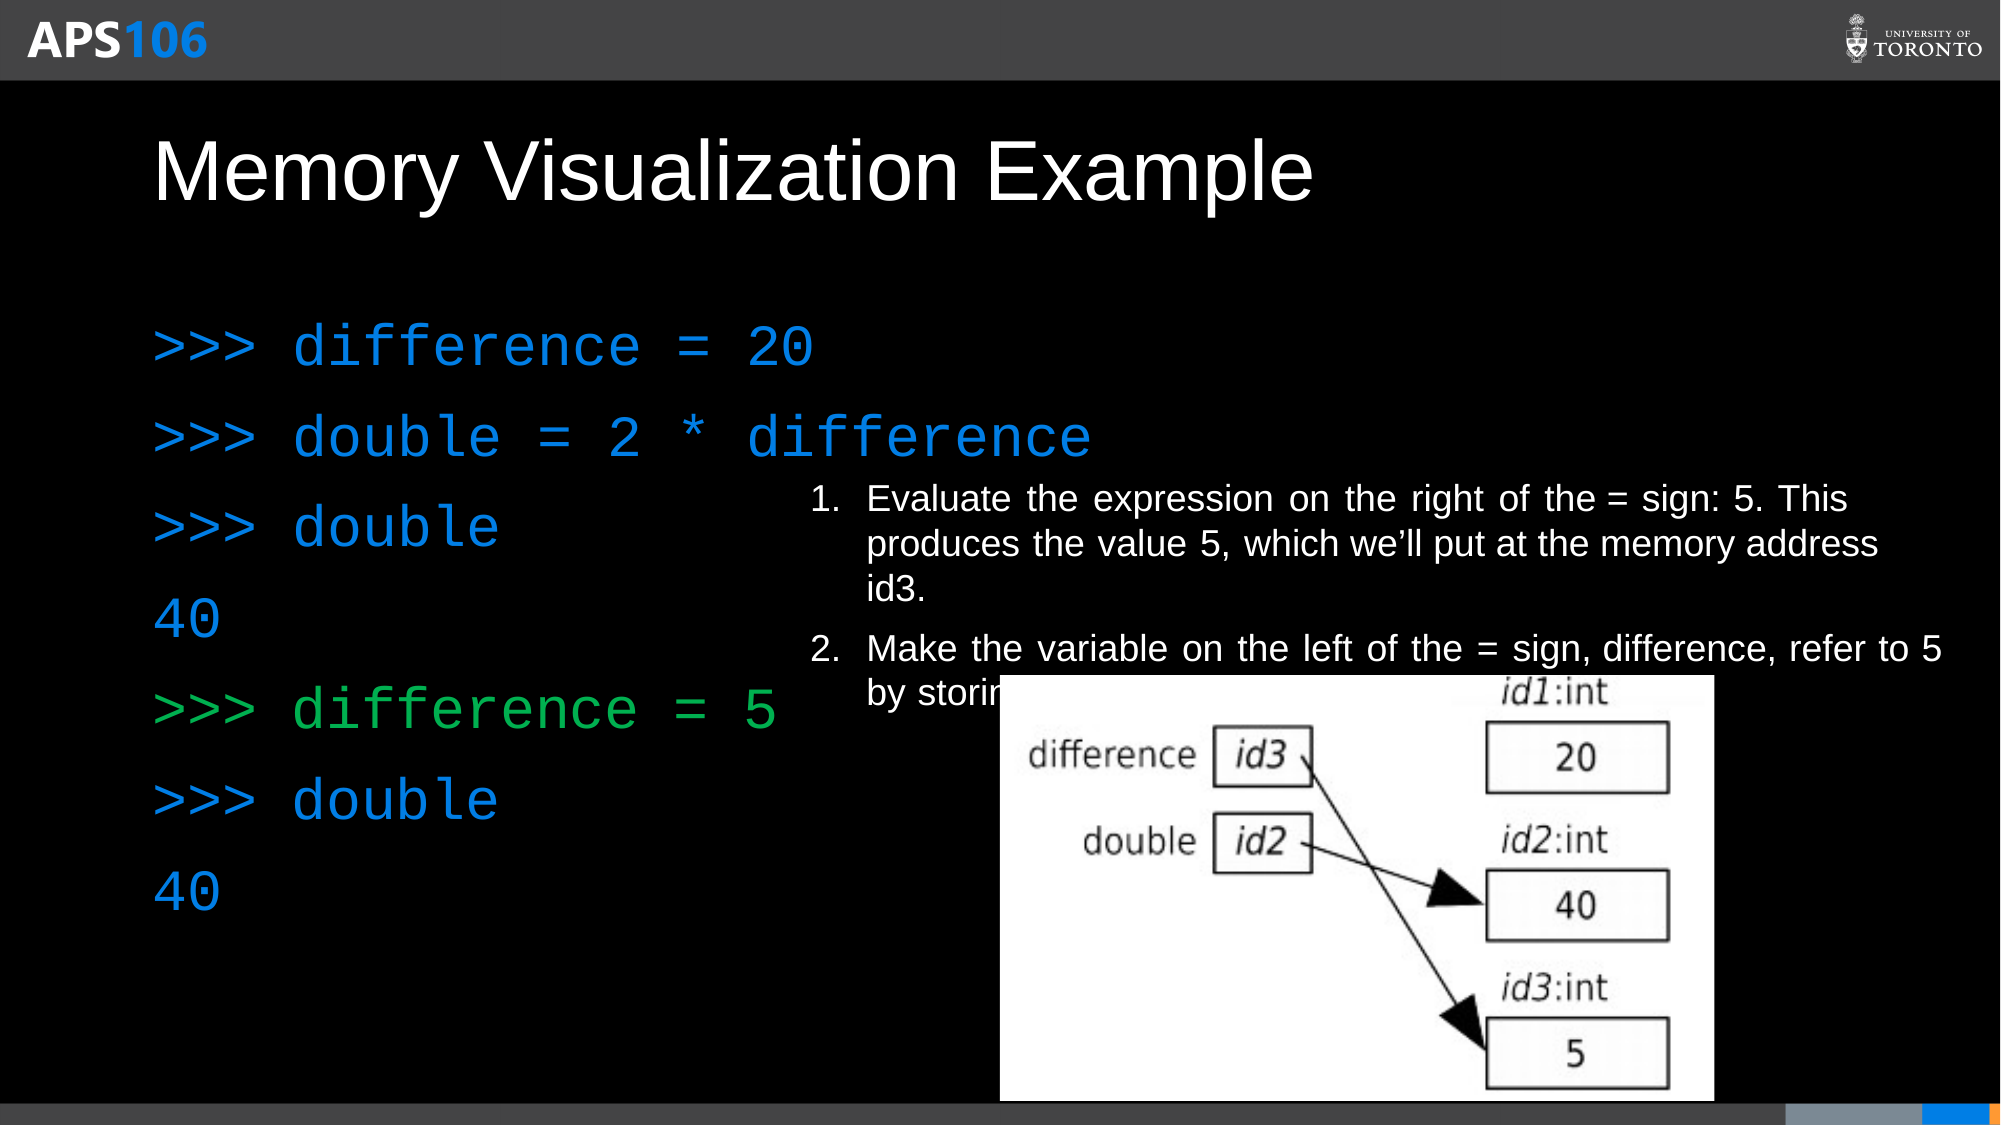

# Memory Visualization Example
>>> difference = 20
>>> double = 2 * difference
>>> double
40
>>> difference = 5
>>> double
40

Evaluate the expression on the right of the = sign: 5. This produces the value 5, which we’ll put at the memory address id3.
Make the variable on the left of the = sign, difference, refer to 5 by storing id3      in difference.